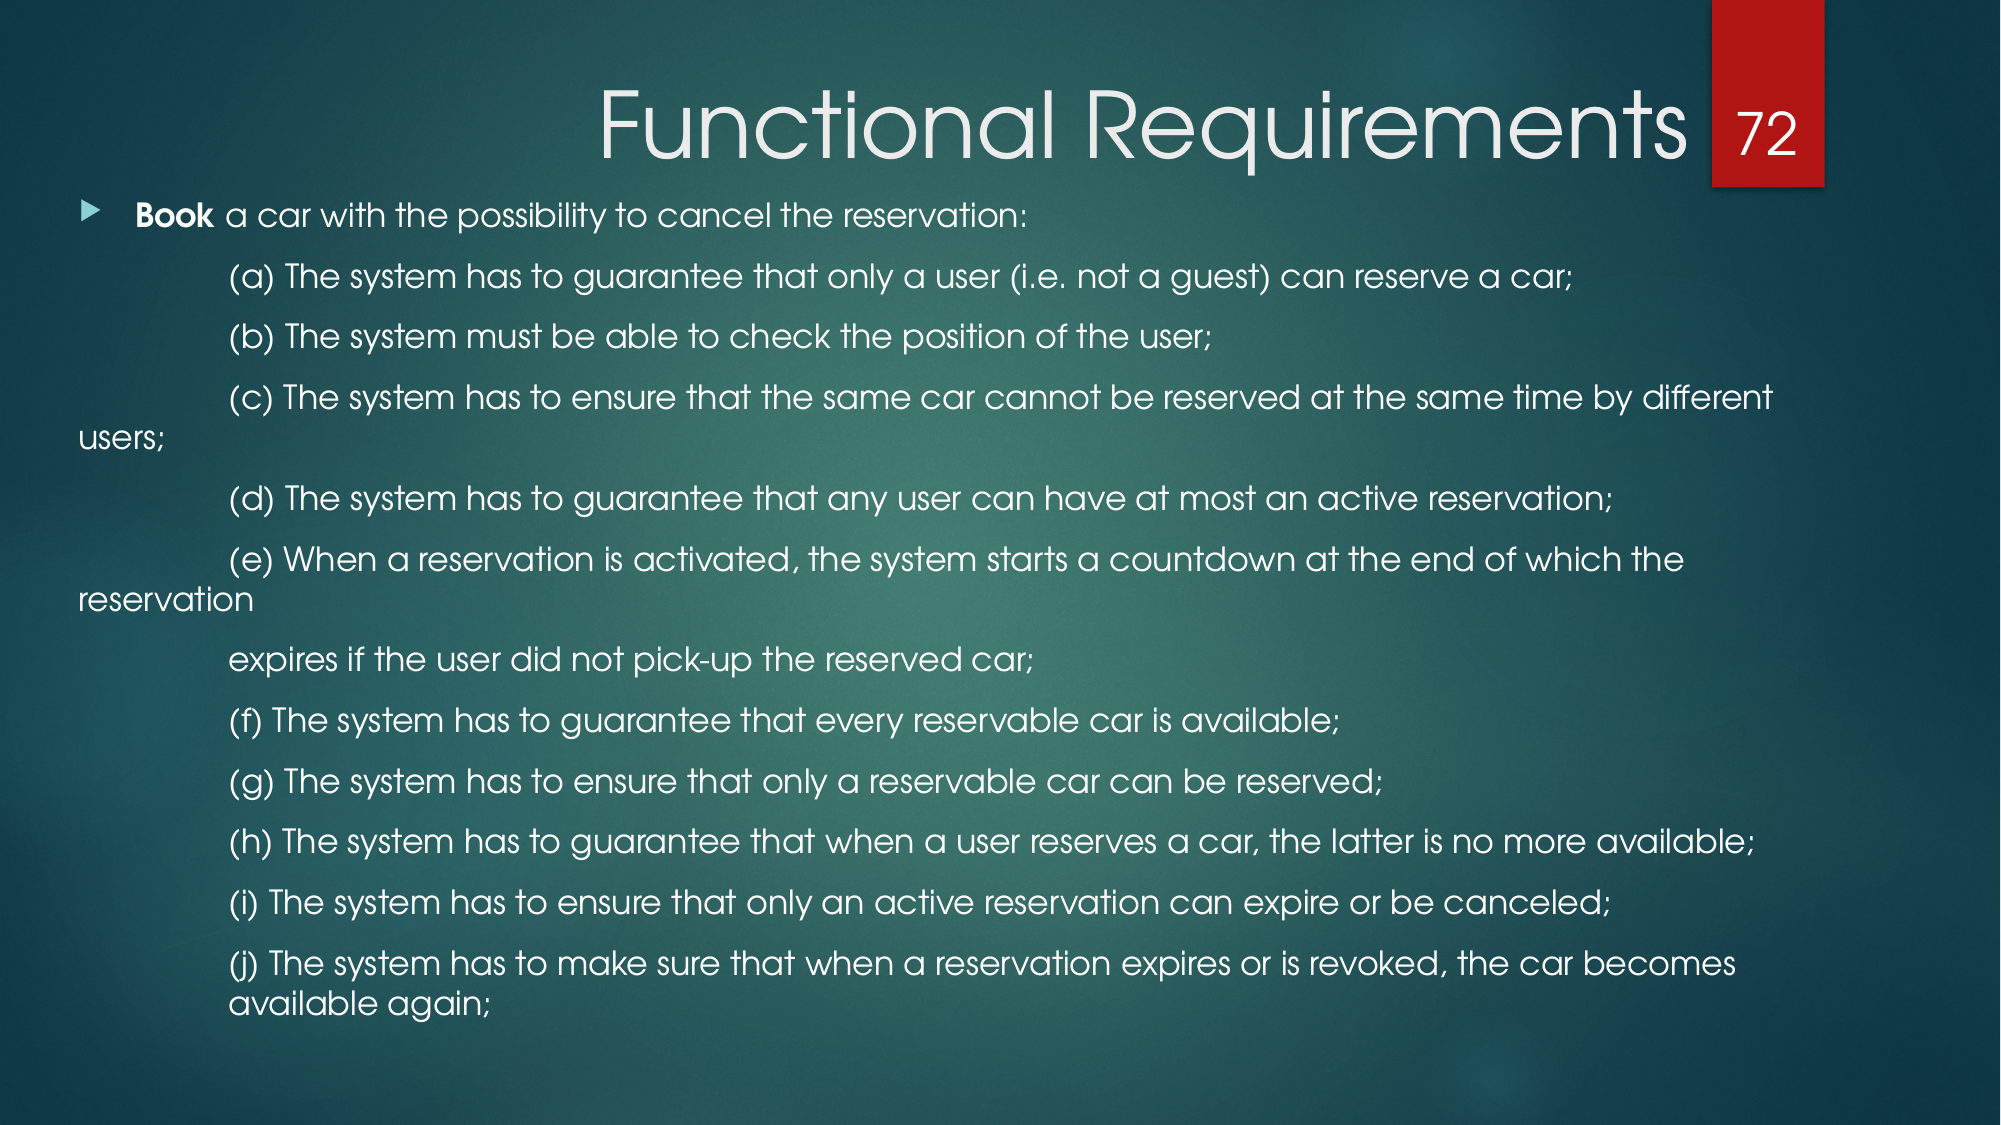

72
 Functional Requirements

Book a car with the possibility to cancel the reservation:
	(a) The system has to guarantee that only a user (i.e. not a guest) can reserve a car;
	(b) The system must be able to check the position of the user;
	(c) The system has to ensure that the same car cannot be reserved at the same time by different users;
	(d) The system has to guarantee that any user can have at most an active reservation;
	(e) When a reservation is activated, the system starts a countdown at the end of which the reservation
	expires if the user did not pick-up the reserved car;
	(f) The system has to guarantee that every reservable car is available;
	(g) The system has to ensure that only a reservable car can be reserved;
	(h) The system has to guarantee that when a user reserves a car, the latter is no more available;
	(i) The system has to ensure that only an active reservation can expire or be canceled;
	(j) The system has to make sure that when a reservation expires or is revoked, the car becomes 	available again;